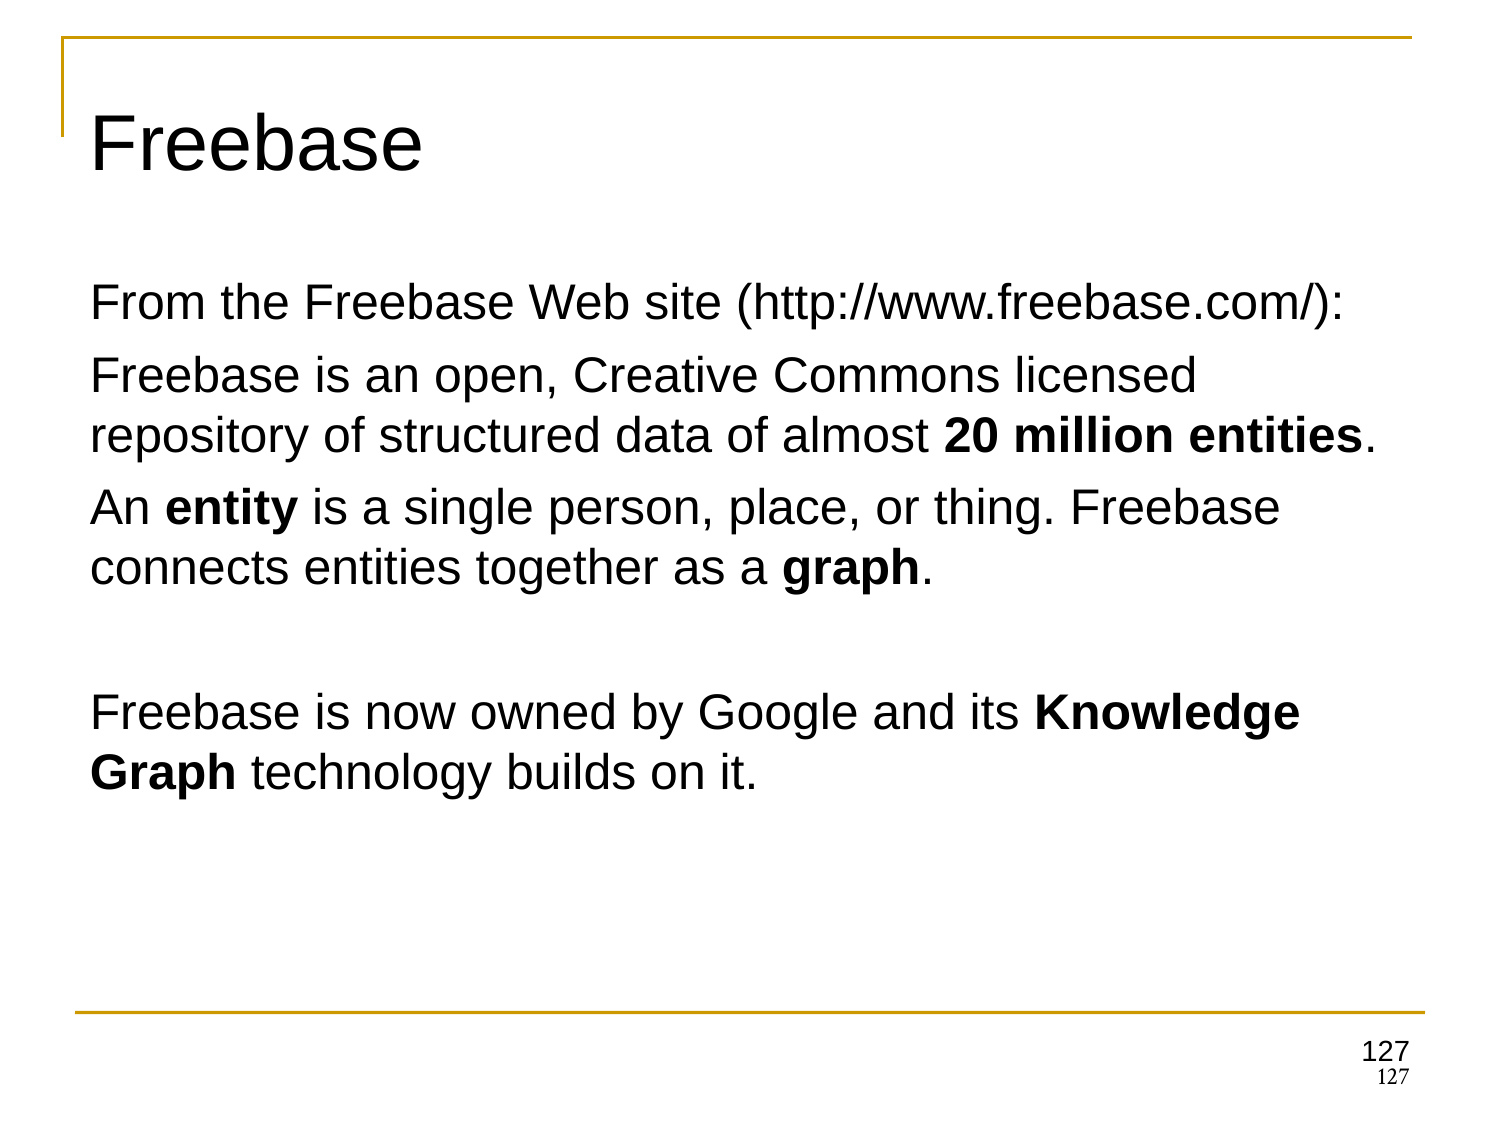

Freebase
From the Freebase Web site (http://www.freebase.com/):
Freebase is an open, Creative Commons licensed repository of structured data of almost 20 million entities.
An entity is a single person, place, or thing. Freebase connects entities together as a graph.

Freebase is now owned by Google and its Knowledge Graph technology builds on it.
127
127